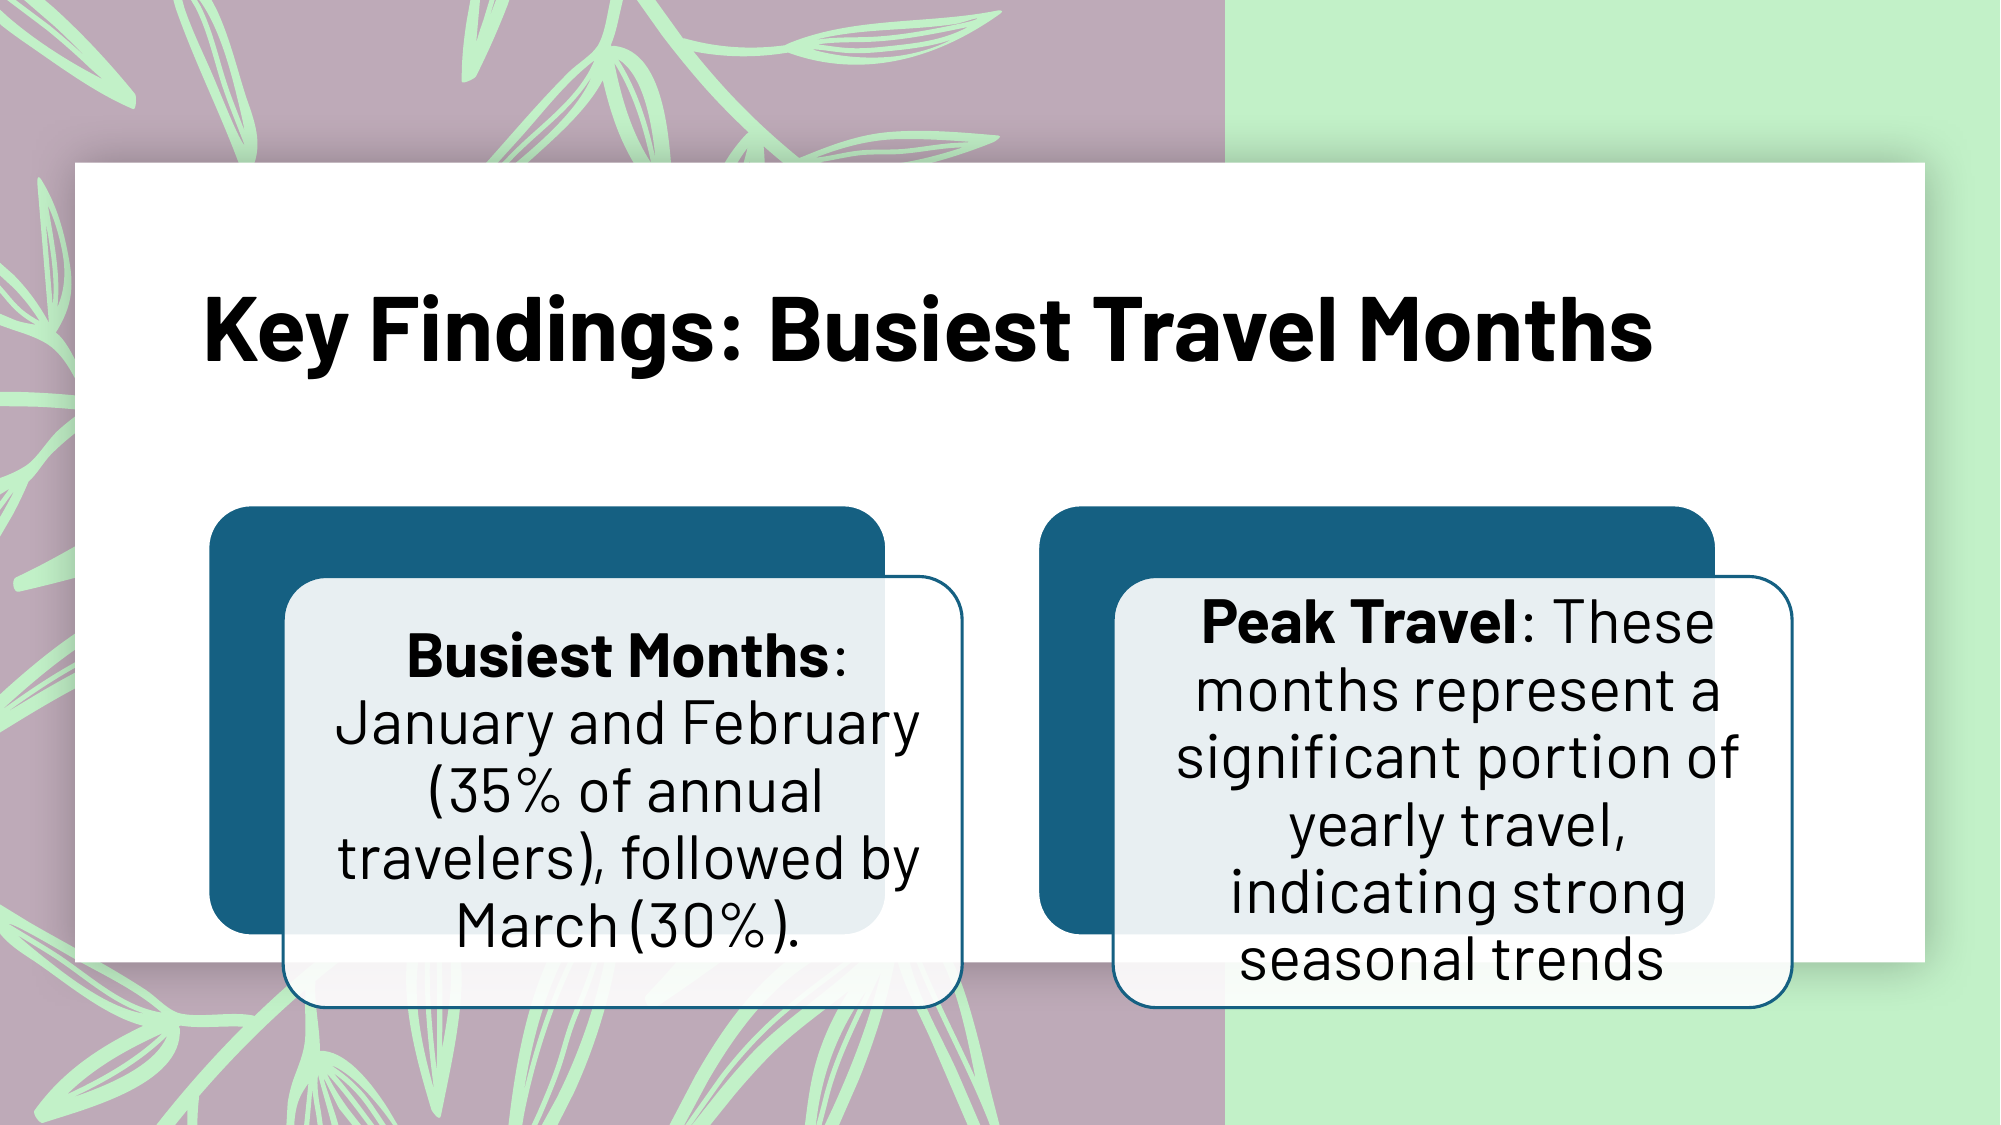

# Key Findings: Busiest Travel Months
Busiest Months: January and February (35% of annual travelers), followed by March (30%).
Peak Travel: These months represent a significant portion of yearly travel, indicating strong seasonal trends